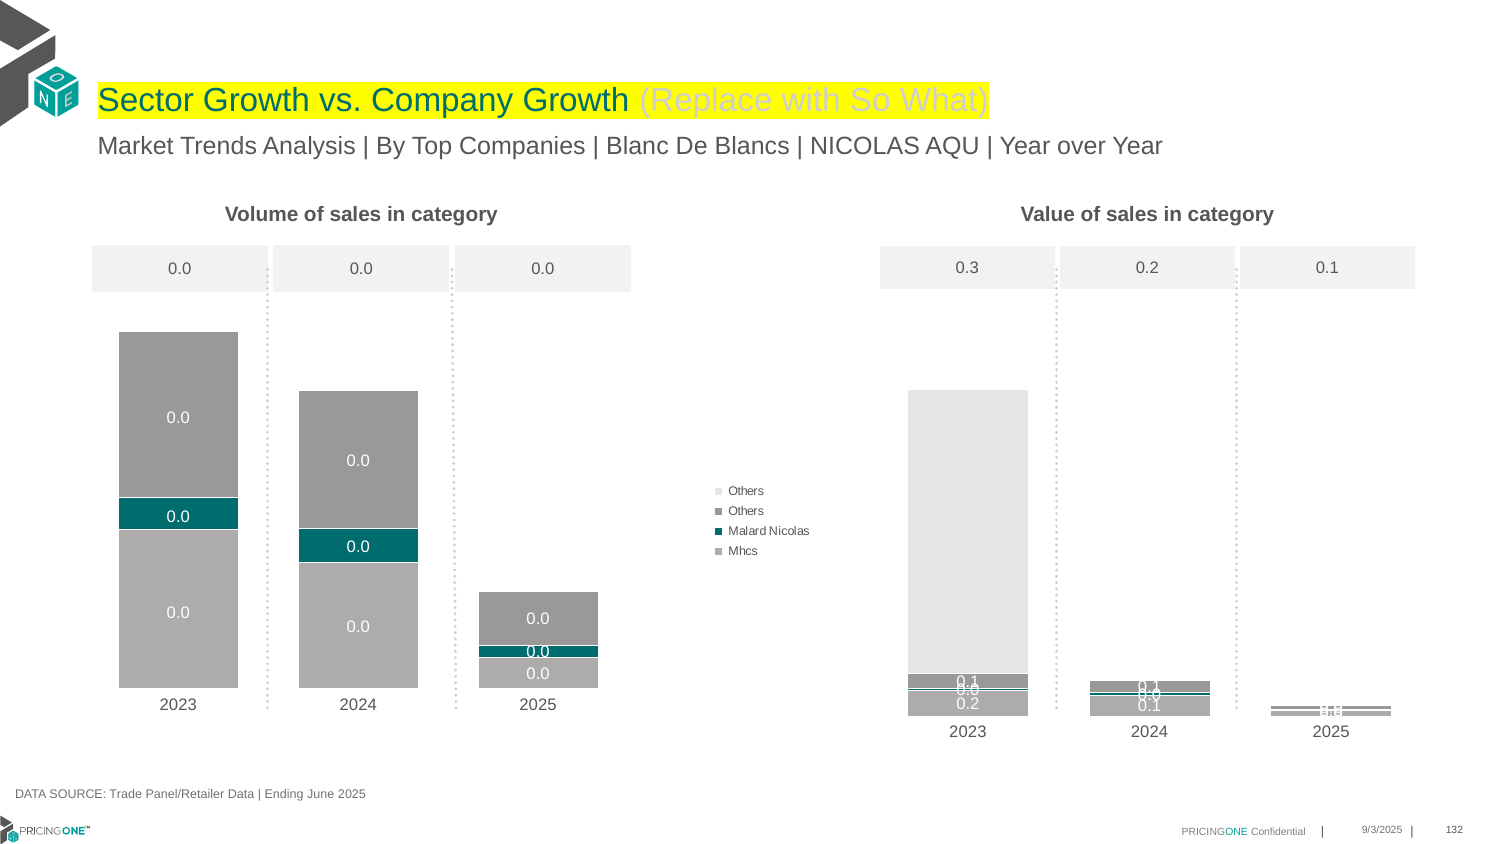

# Sector Growth vs. Company Growth (Replace with So What)
Market Trends Analysis | By Top Companies | Blanc De Blancs | NICOLAS AQU | Year over Year
| Value of sales in category |  |  |
| --- | --- | --- |
| 0.3 | 0.2 | 0.1 |
| Volume of sales in category |  |  |
| --- | --- | --- |
| 0.0 | 0.0 | 0.0 |

### Chart

| Category | Mhcs | Malard Nicolas | Others | Others |
|---|---|---|---|---|
| 2023 | 0.152318 | 0.014421 | 0.086441 | 1.697000000160187 |
| 2024 | 0.125797 | 0.013995 | 0.07472 | 0.0 |
| 2025 | 0.031808 | 0.004752 | 0.026479 | 0.0 |

### Chart

| Category | Mhcs | Malard Nicolas | Others | Others |
|---|---|---|---|---|
| 2023 | 0.00122 | 0.00025 | 0.001267 | 0.0 |
| 2024 | 0.000965 | 0.000263 | 0.001058 | -1.455191522836685e-11 |
| 2025 | 0.000243 | 9.3e-05 | 0.000408 | 0.0 |
DATA SOURCE: Trade Panel/Retailer Data | Ending June 2025

9/3/2025
132